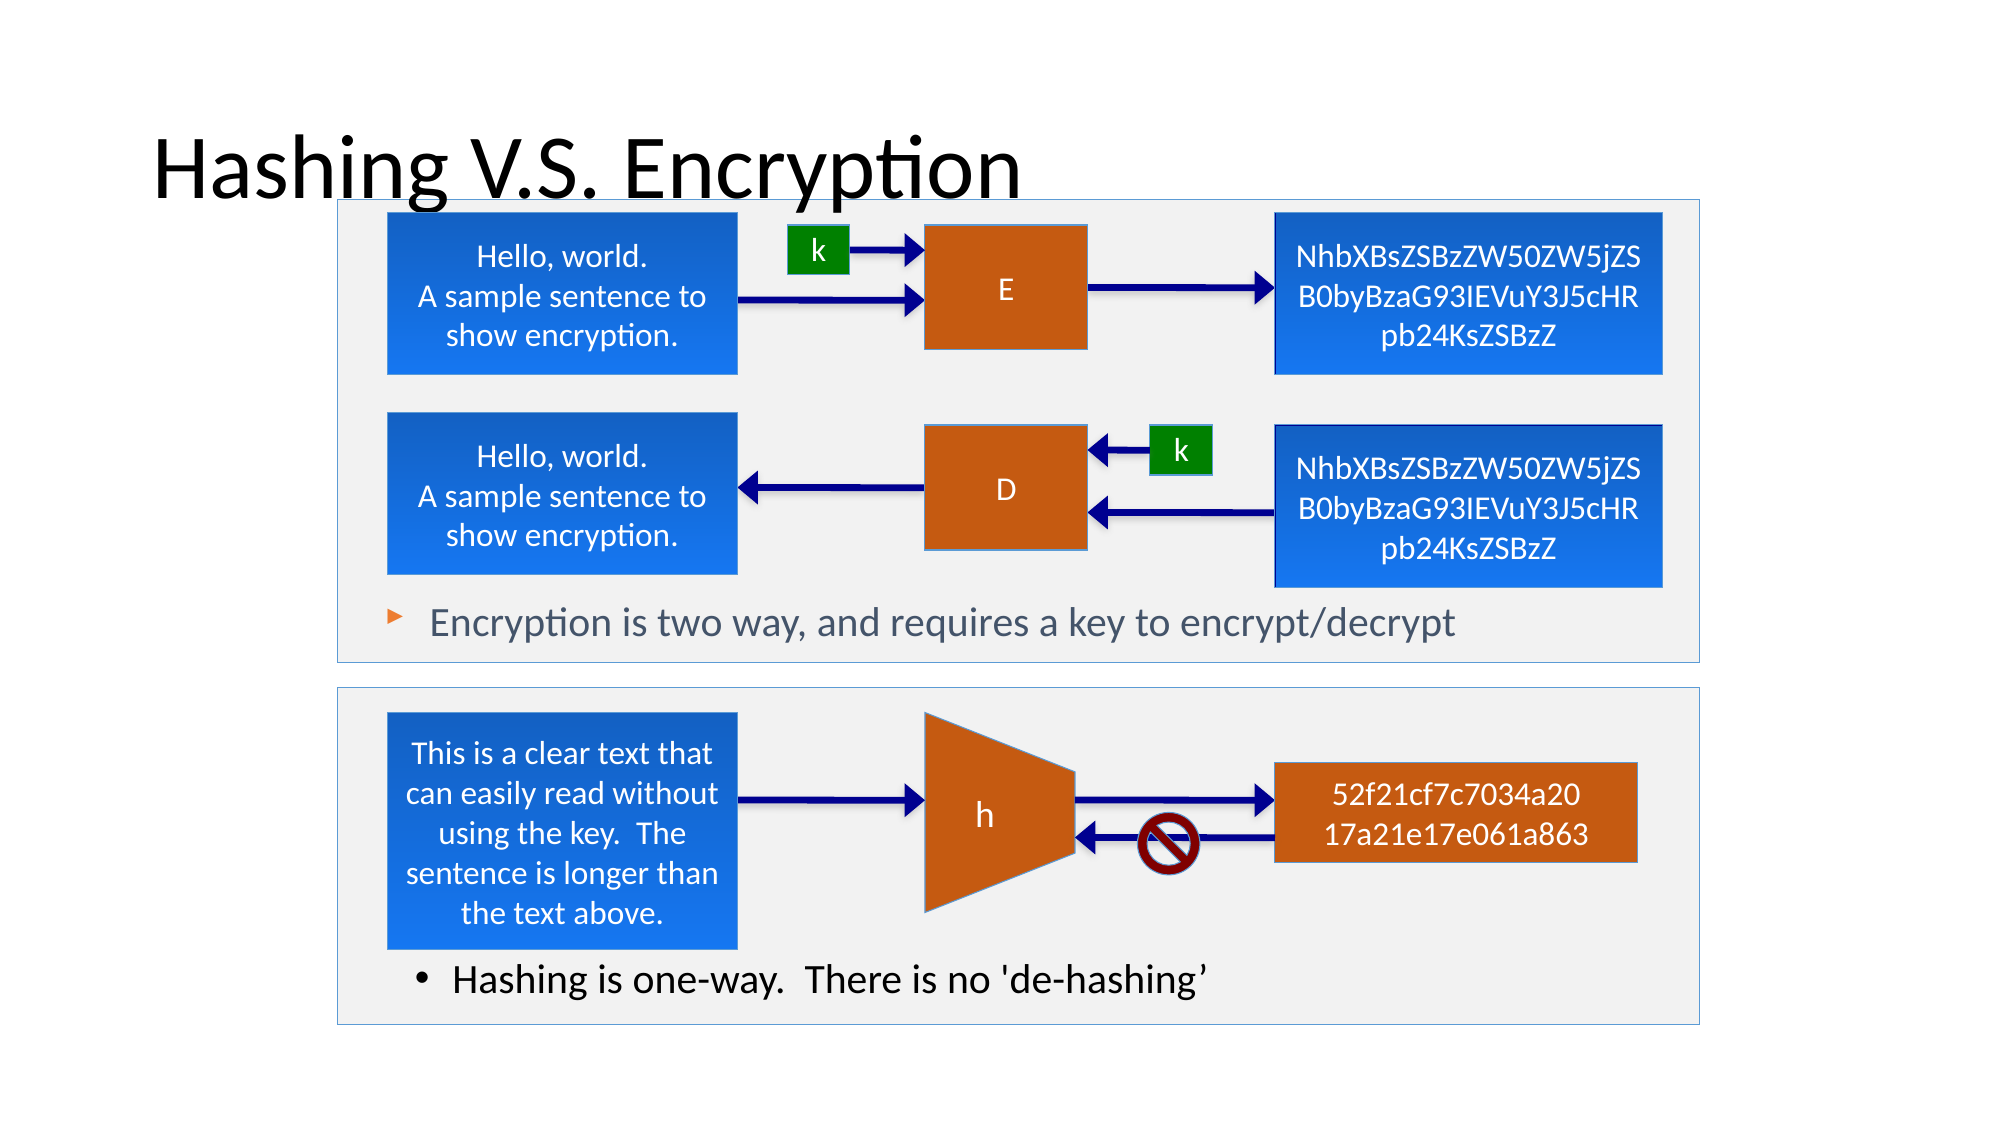

# Hashing V.S. Encryption

Hello, world.
A sample sentence to show encryption.
NhbXBsZSBzZW50ZW5jZSB0byBzaG93IEVuY3J5cHRpb24KsZSBzZ
k
E
Hello, world.
A sample sentence to show encryption.
D
k
NhbXBsZSBzZW50ZW5jZSB0byBzaG93IEVuY3J5cHRpb24KsZSBzZ
Encryption is two way, and requires a key to encrypt/decrypt

This is a clear text that can easily read without using the key.  The sentence is longer than the text above.
h
52f21cf7c7034a20
17a21e17e061a863

Hashing is one-way.  There is no 'de-hashing’